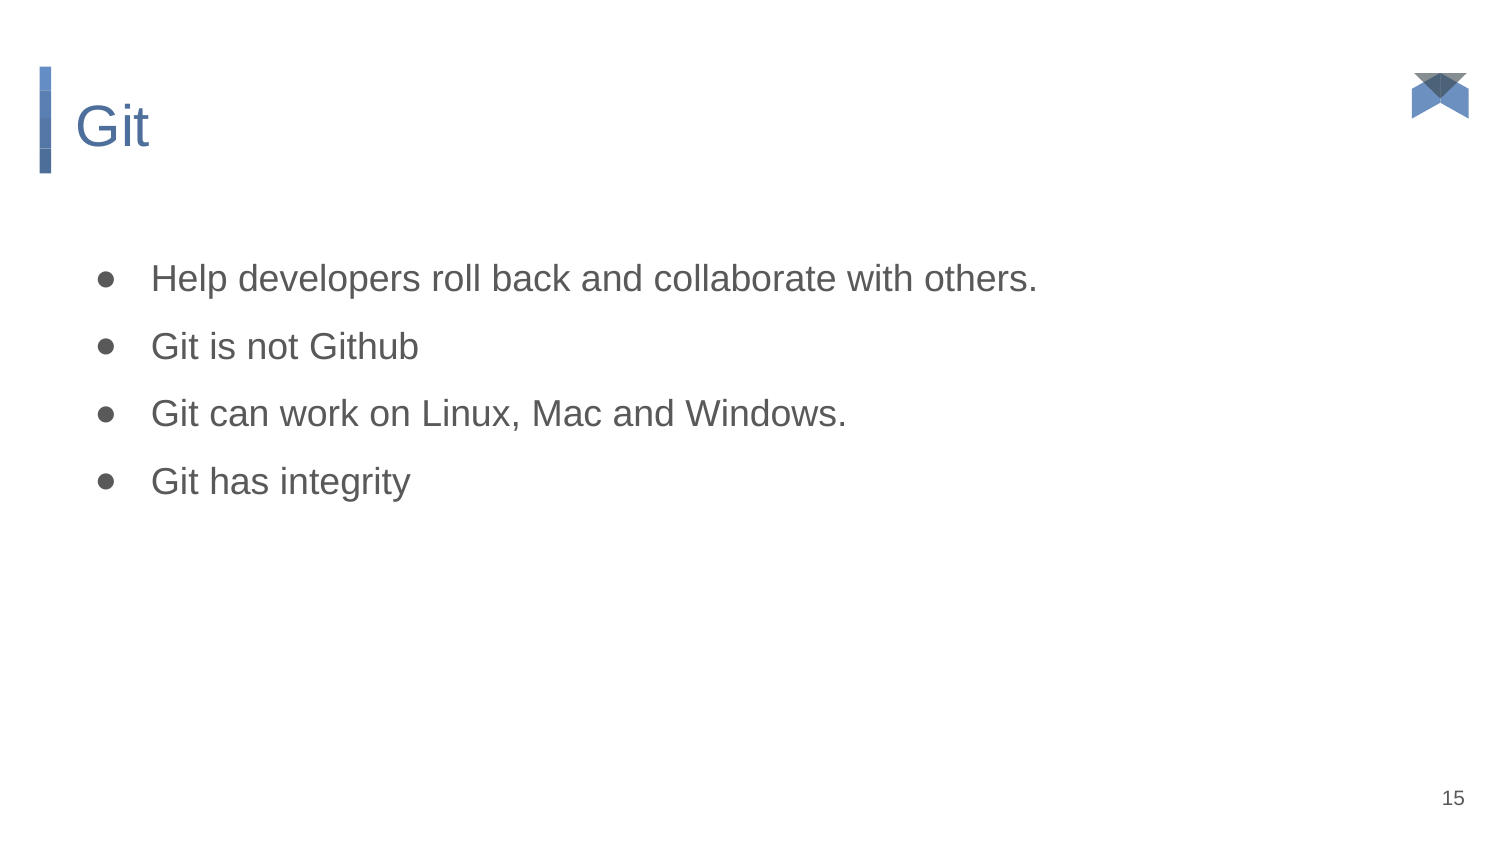

# Git
Help developers roll back and collaborate with others.
Git is not Github
Git can work on Linux, Mac and Windows.
Git has integrity
15